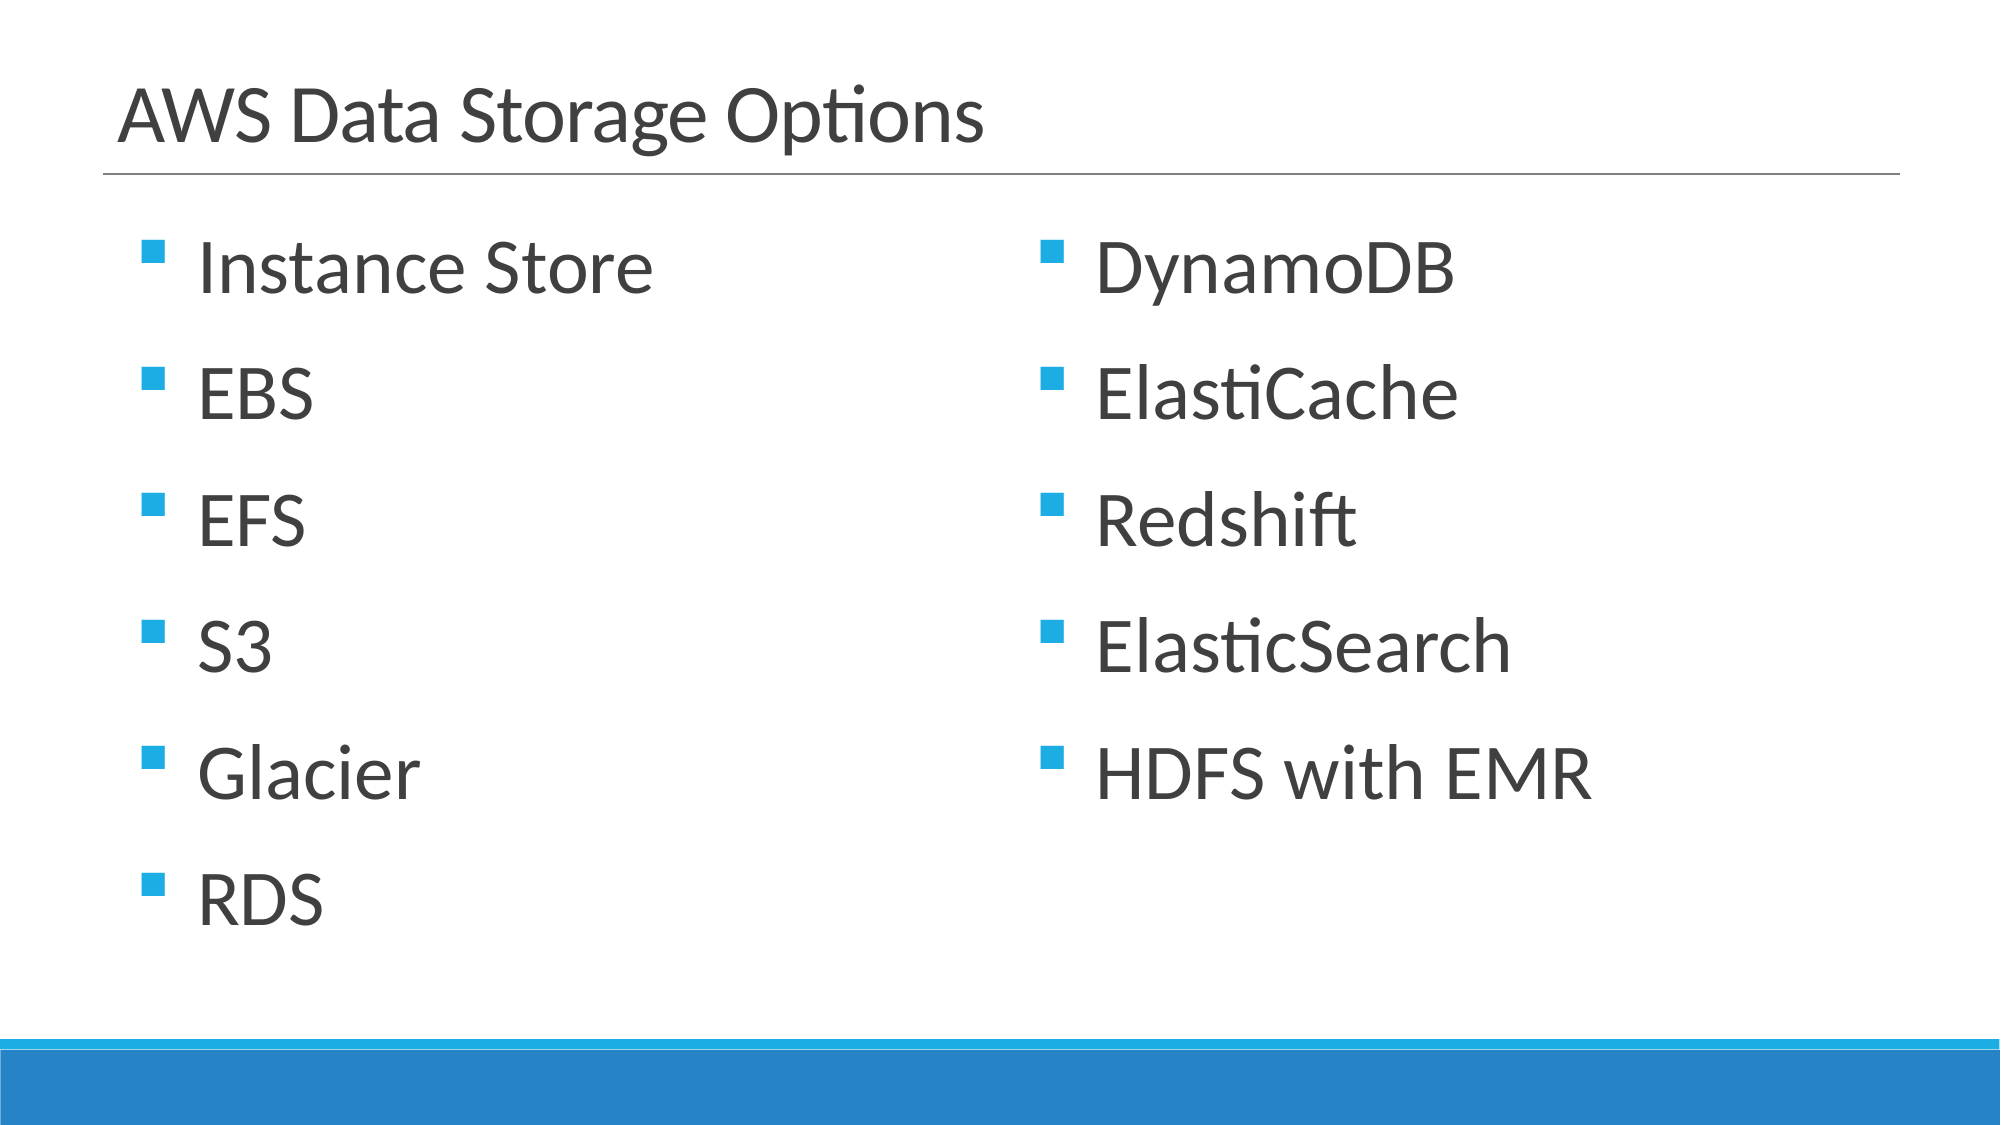

# AWS Data Storage Options
Instance Store
EBS
EFS
S3
Glacier
RDS
DynamoDB
ElastiCache
Redshift
ElasticSearch
HDFS with EMR